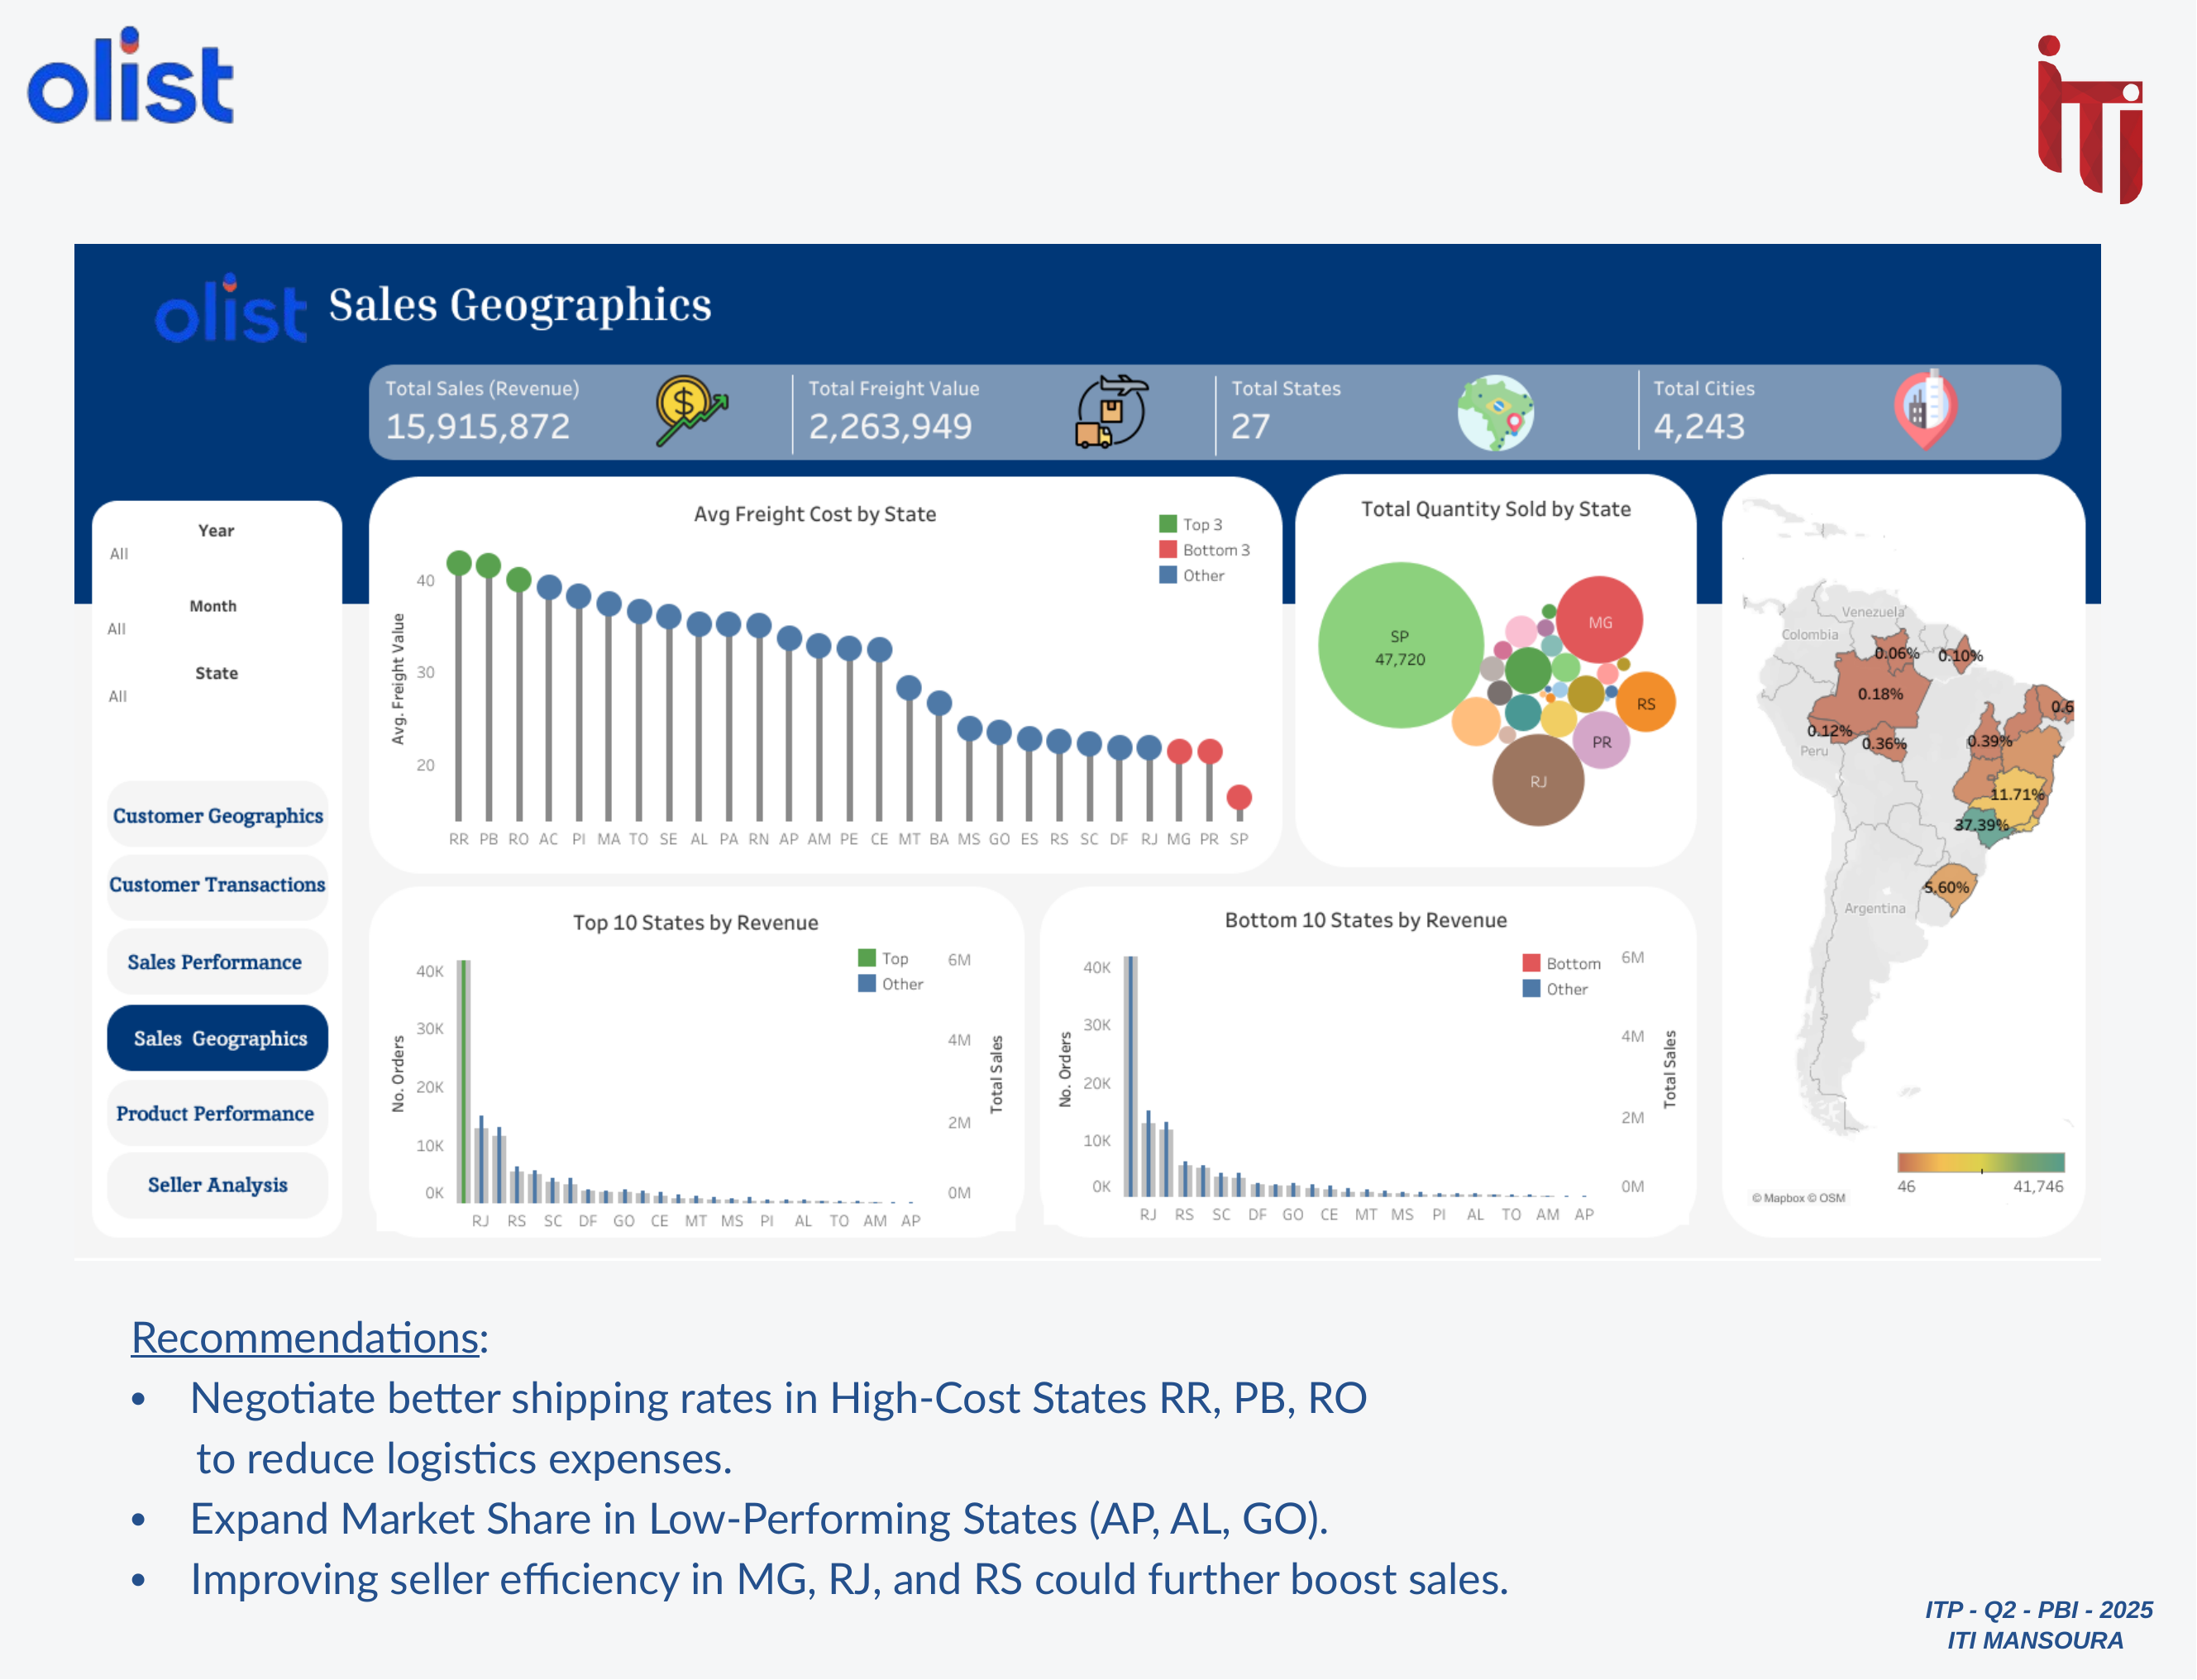

Recommendations:
•    Negotiate better shipping rates in High-Cost States RR, PB, RO
      to reduce logistics expenses.
•    Expand Market Share in Low-Performing States (AP, AL, GO).
•    Improving seller efficiency in MG, RJ, and RS could further boost sales.
 ITP - Q2 - PBI - 2025
ITI MANSOURA